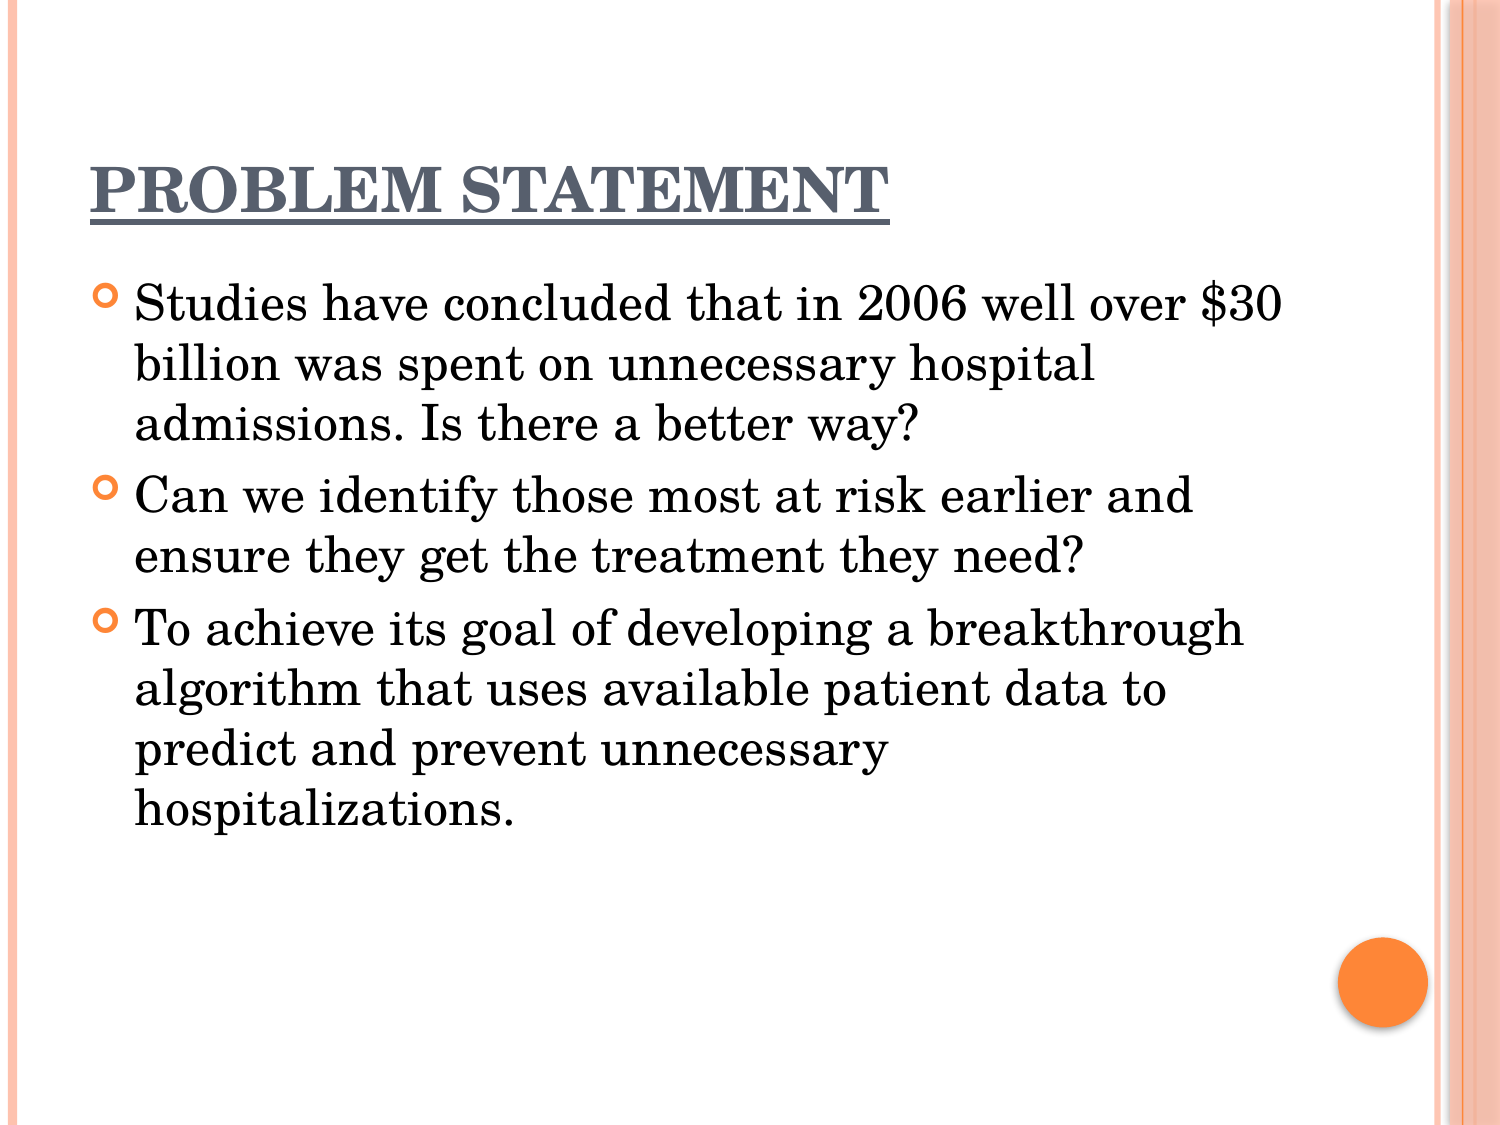

# PROBLEM STATEMENT
Studies have concluded that in 2006 well over $30 billion was spent on unnecessary hospital admissions. Is there a better way?
Can we identify those most at risk earlier and ensure they get the treatment they need?
To achieve its goal of developing a breakthrough algorithm that uses available patient data to predict and prevent unnecessary hospitalizations.